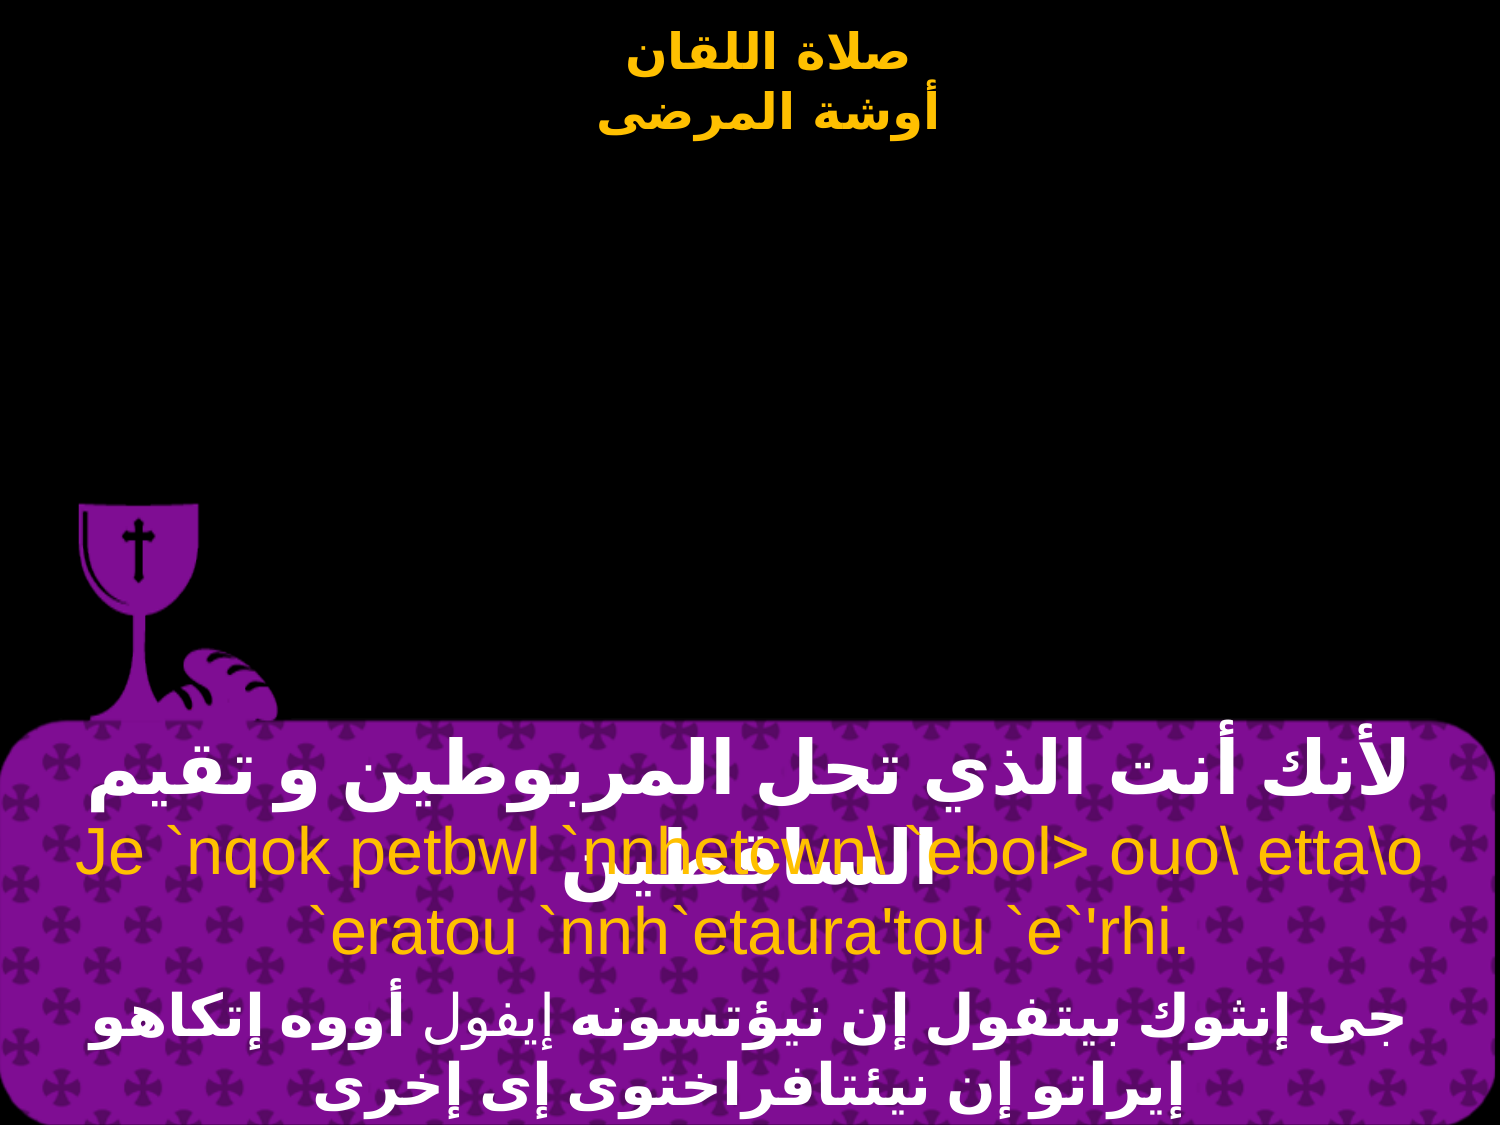

# لأنك أنت الذي تحل المربوطين و تقيم الساقطين
Je `nqok petbwl `nnhetcwn\ `ebol> ouo\ etta\o `eratou `nnh`etaura'tou `e`'rhi.
جى إنثوك بيتفول إن نيؤتسونه إيفول أووه إتكاهو إيراتو إن نيئتافراختوى إى إخرى